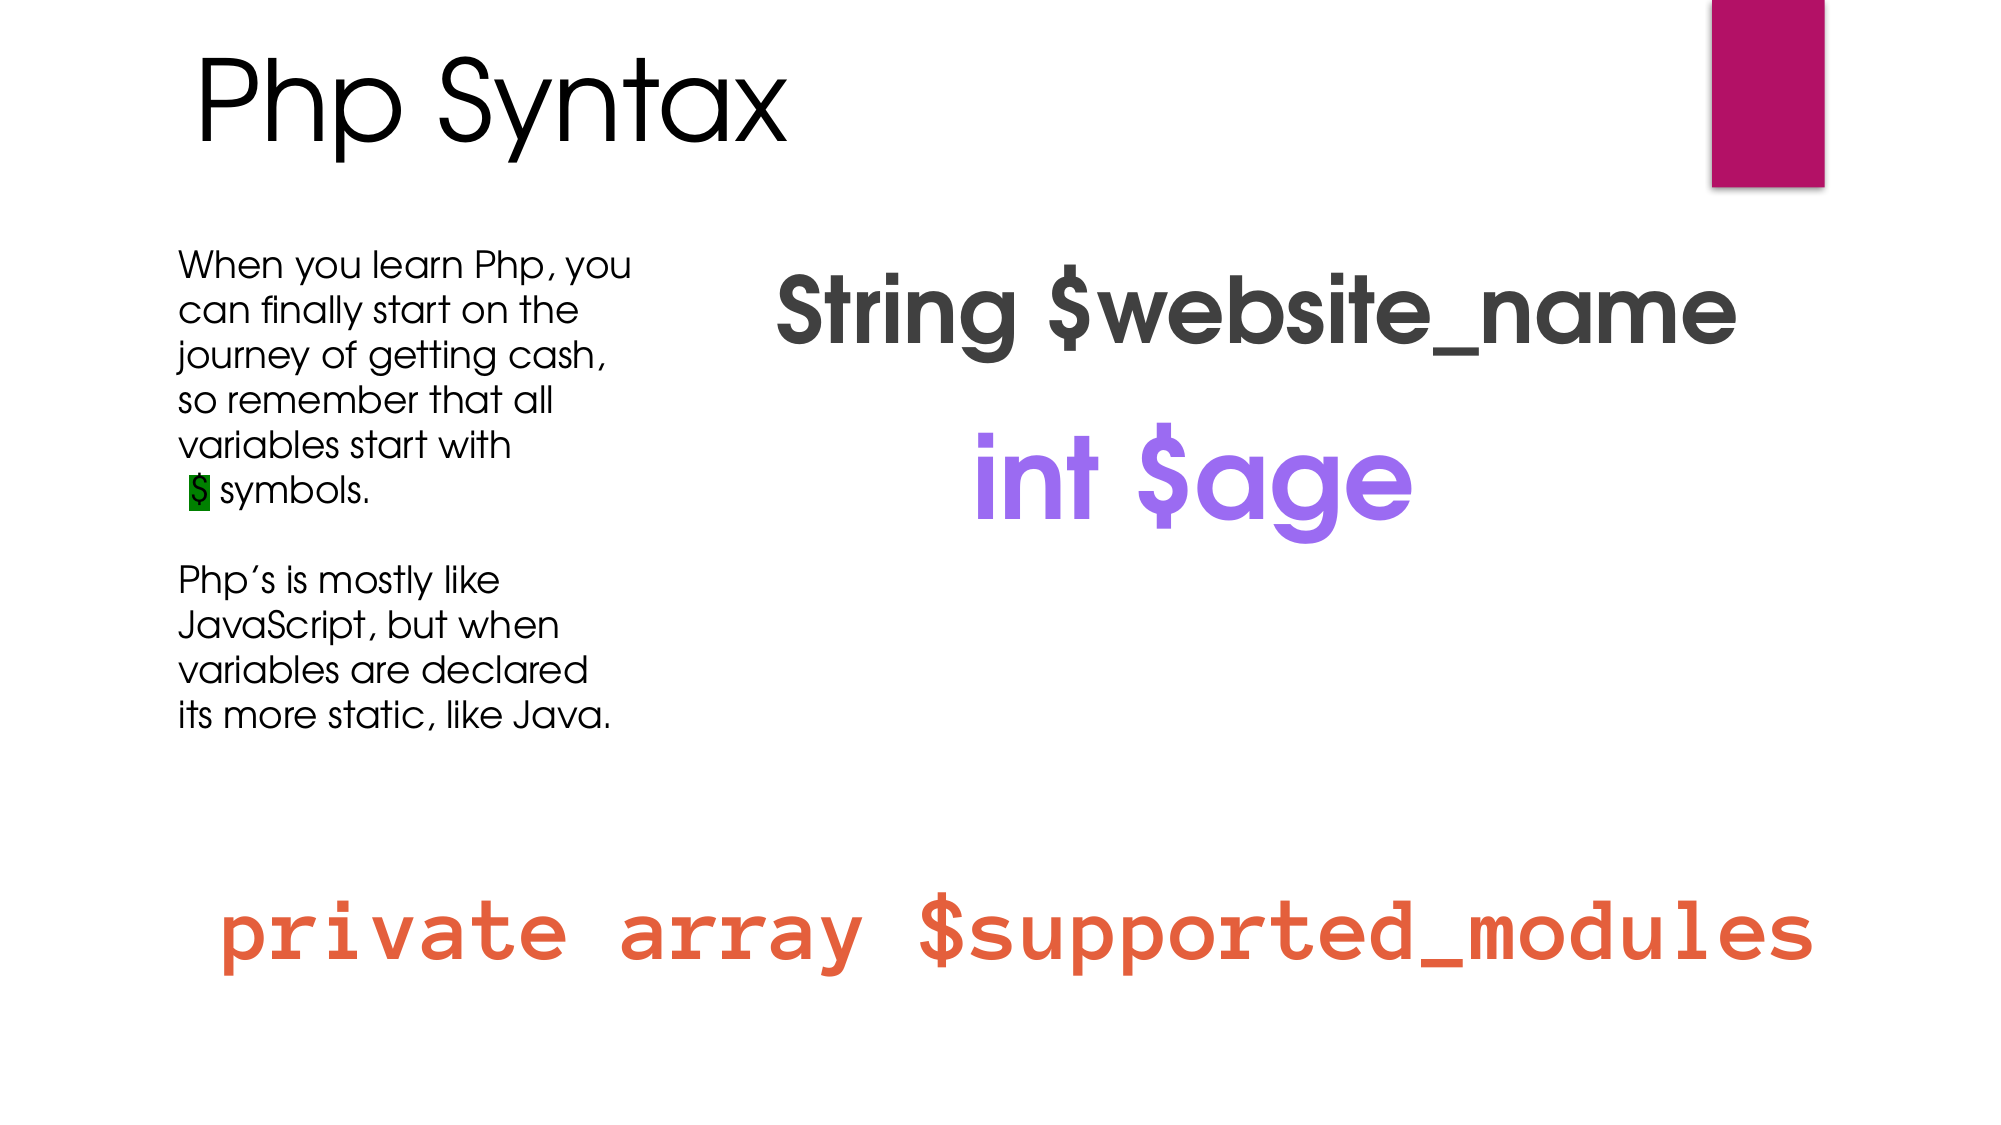

Php Syntax
When you learn Php, you can finally start on the journey of getting cash, so remember that all variables start with
 $ symbols.

Php’s is mostly like JavaScript, but when variables are declared its more static, like Java.
String $website_name
int $age

    private array $supported_modules